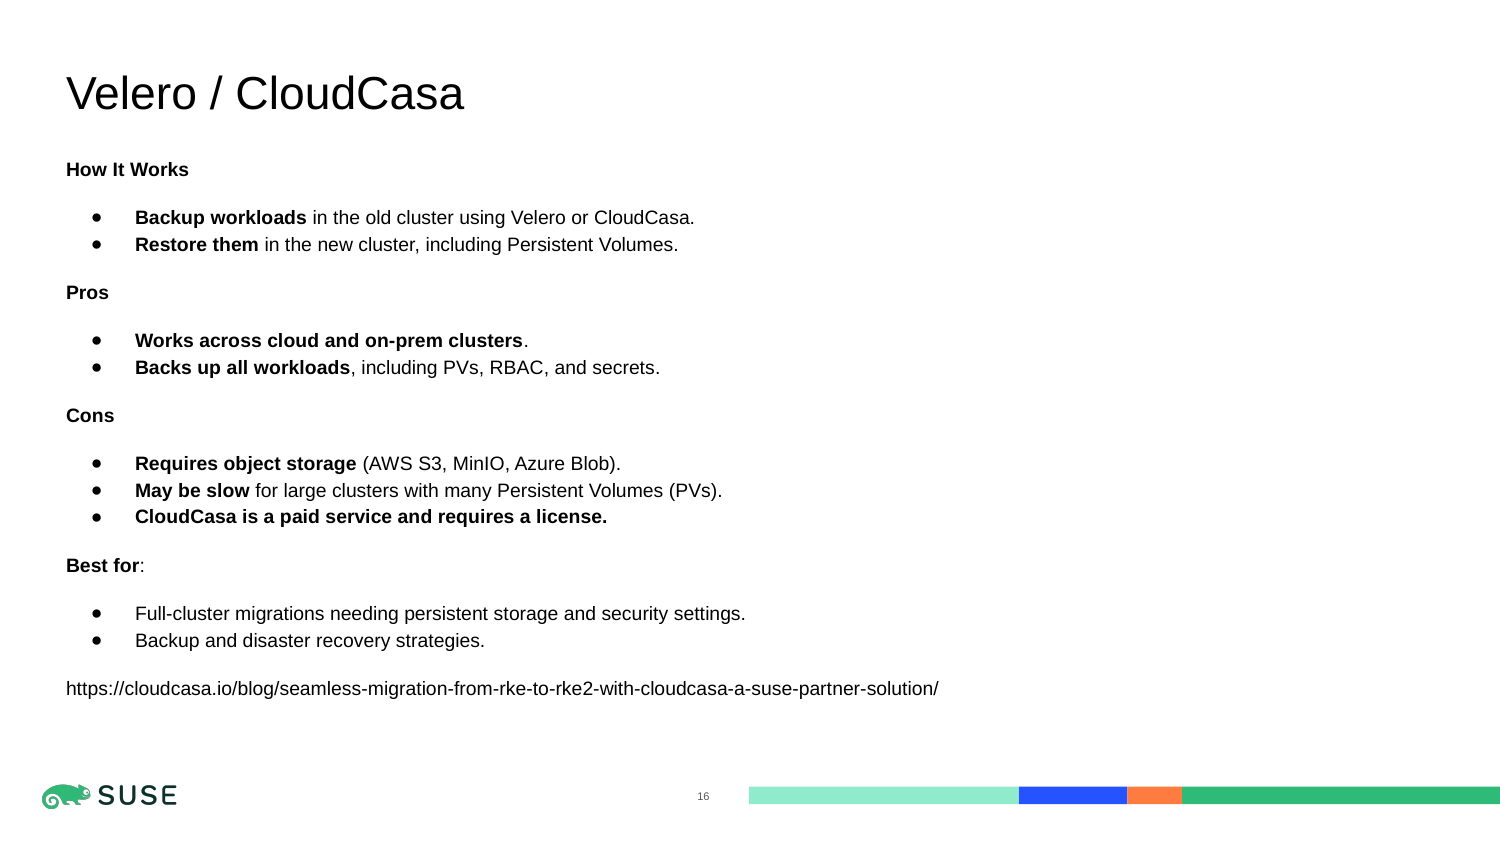

# Velero / CloudCasa
How It Works
Backup workloads in the old cluster using Velero or CloudCasa.
Restore them in the new cluster, including Persistent Volumes.
Pros
Works across cloud and on-prem clusters.
Backs up all workloads, including PVs, RBAC, and secrets.
Cons
Requires object storage (AWS S3, MinIO, Azure Blob).
May be slow for large clusters with many Persistent Volumes (PVs).
CloudCasa is a paid service and requires a license.
Best for:
Full-cluster migrations needing persistent storage and security settings.
Backup and disaster recovery strategies.
https://cloudcasa.io/blog/seamless-migration-from-rke-to-rke2-with-cloudcasa-a-suse-partner-solution/
16